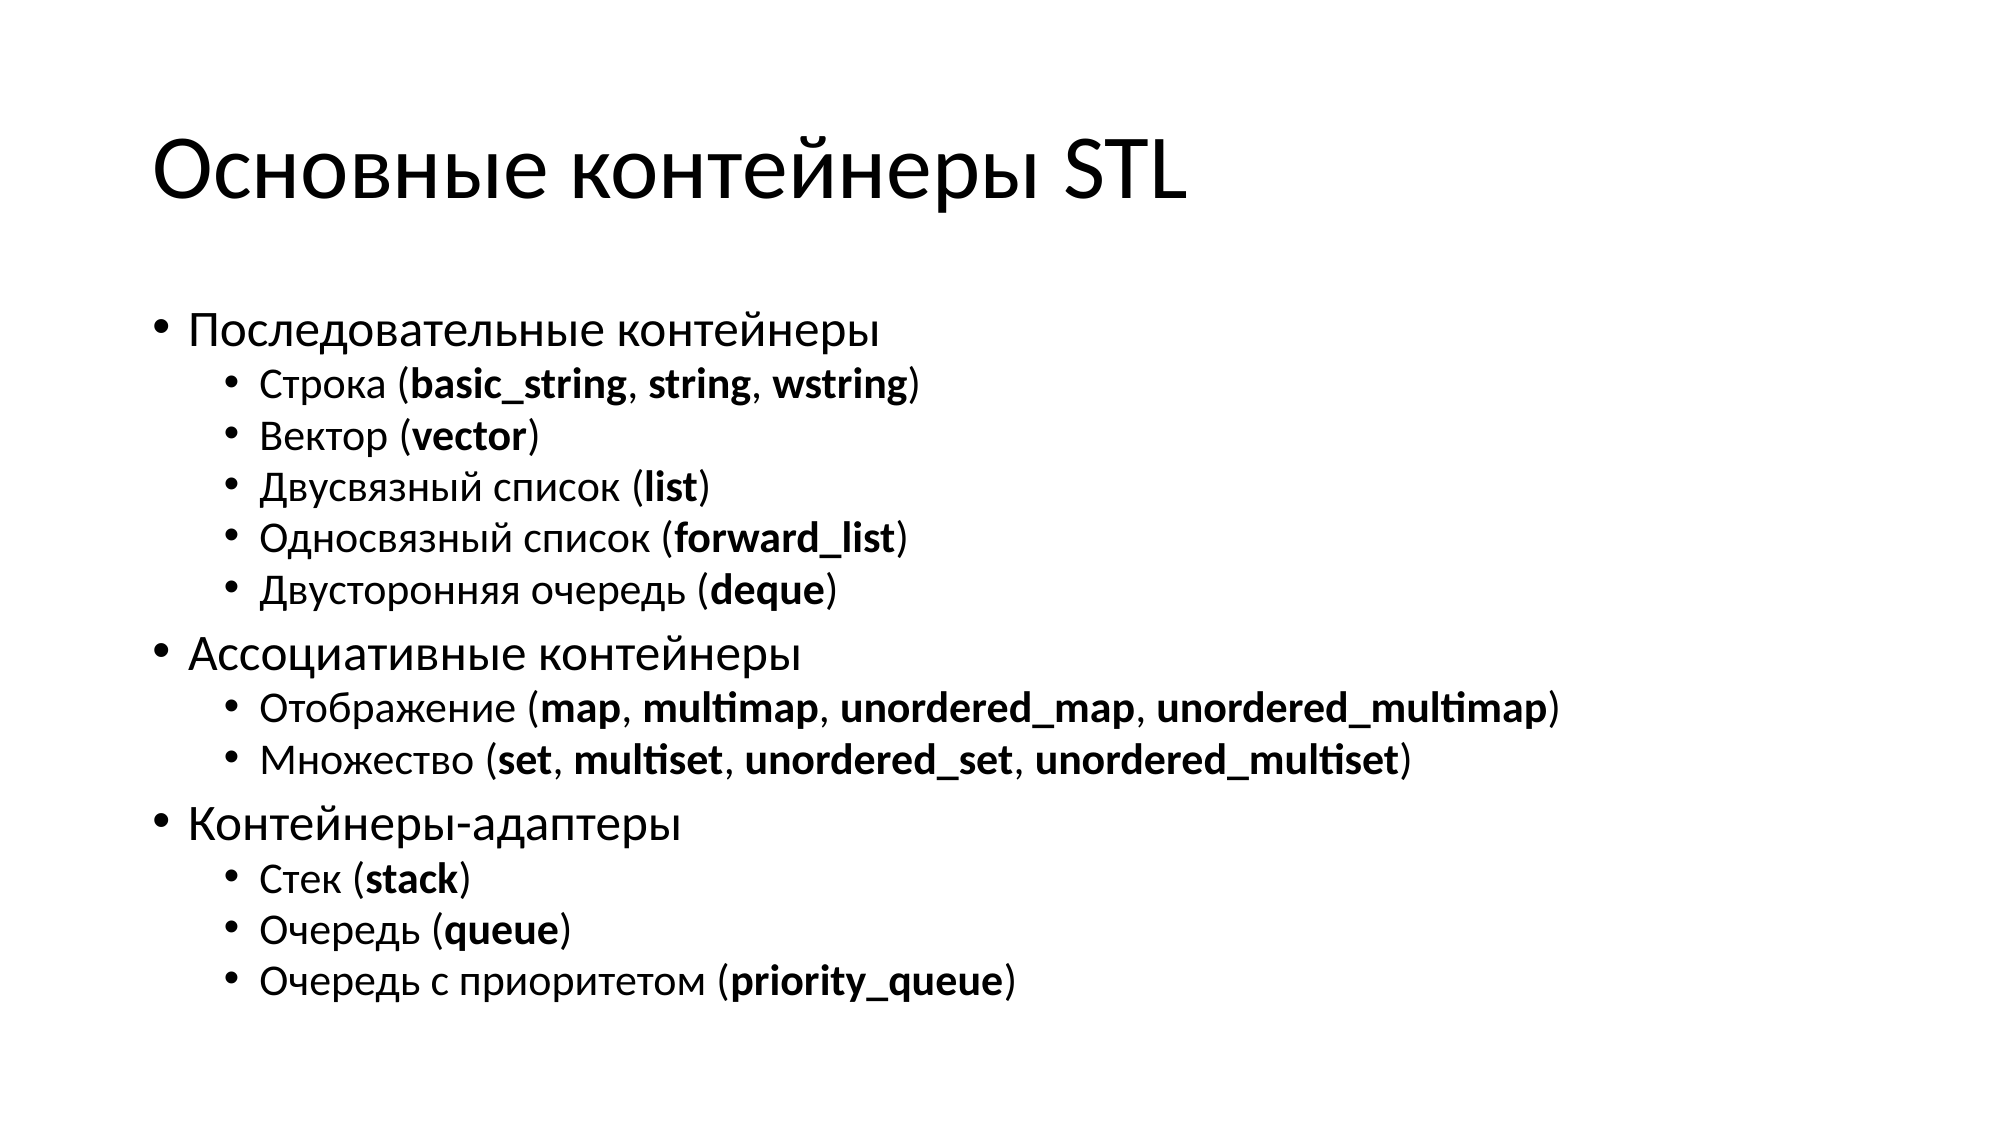

# Основные контейнеры STL
Последовательные контейнеры
Строка (basic_string, string, wstring)
Вектор (vector)
Двусвязный список (list)
Односвязный список (forward_list)
Двусторонняя очередь (deque)
Ассоциативные контейнеры
Отображение (map, multimap, unordered_map, unordered_multimap)
Множество (set, multiset, unordered_set, unordered_multiset)
Контейнеры-адаптеры
Стек (stack)
Очередь (queue)
Очередь с приоритетом (priority_queue)